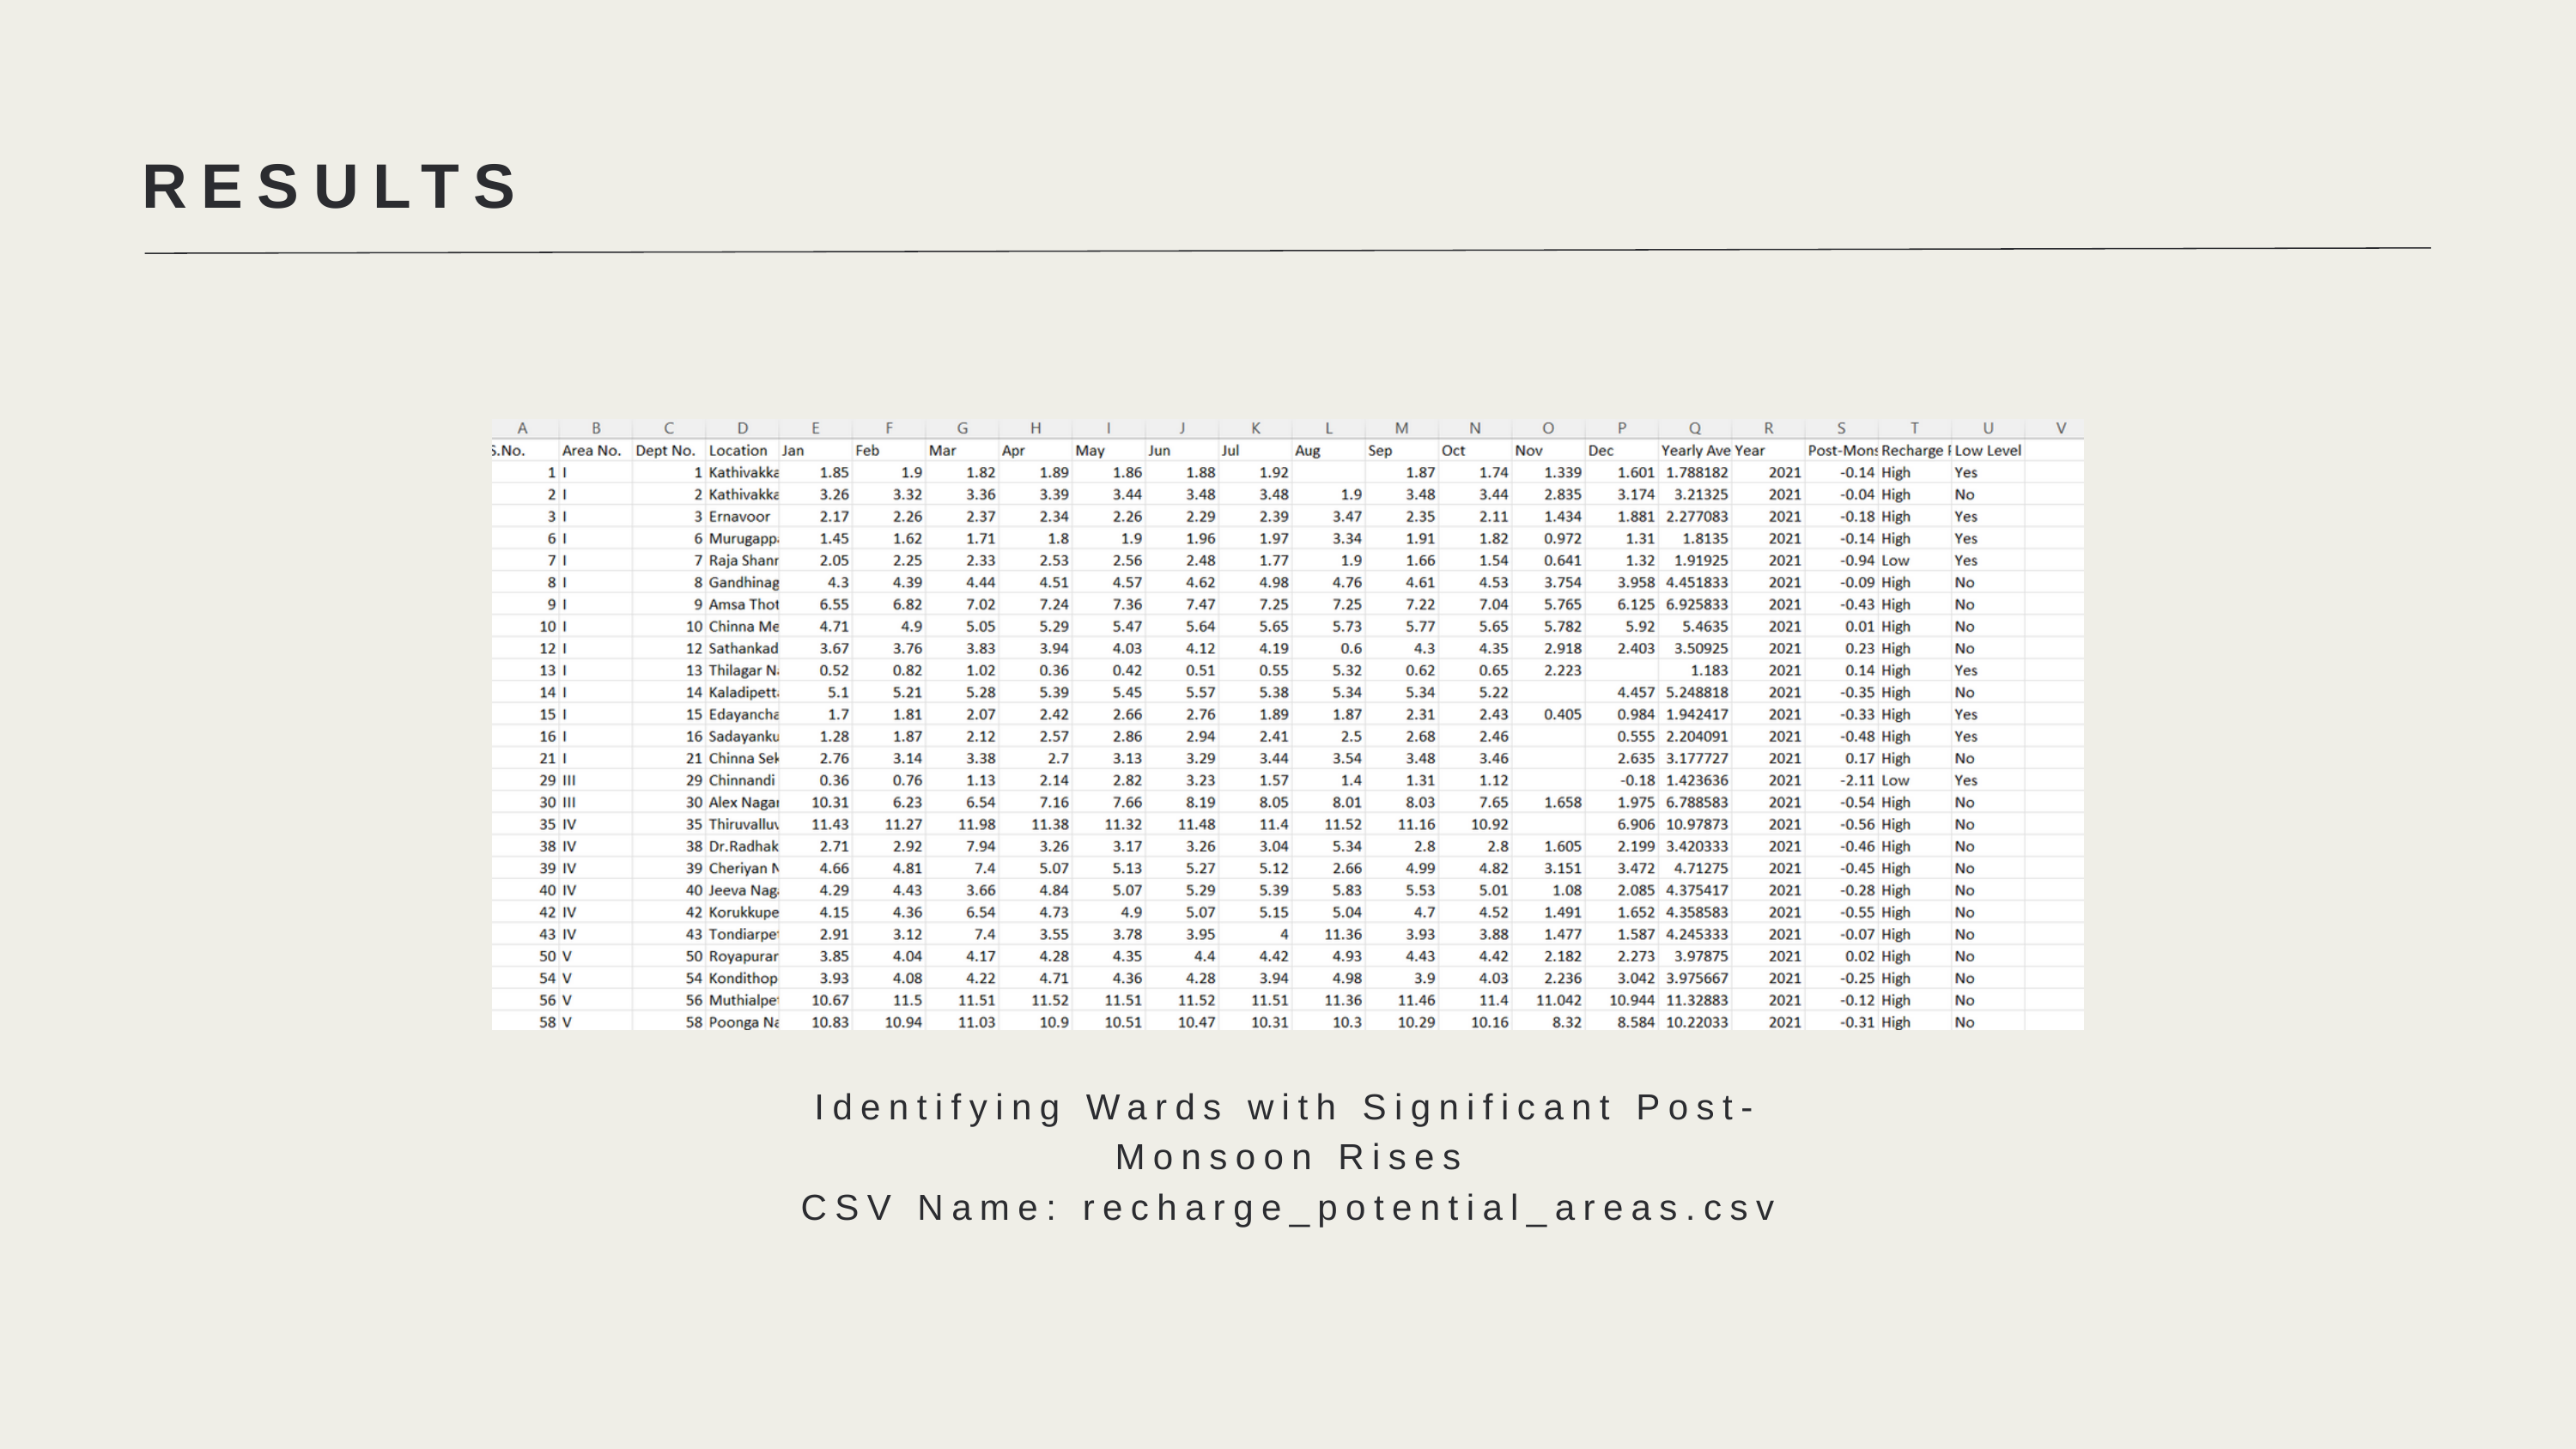

RESULTS

Identifying Wards with Significant Post-Monsoon Rises
CSV Name: recharge_potential_areas.csv